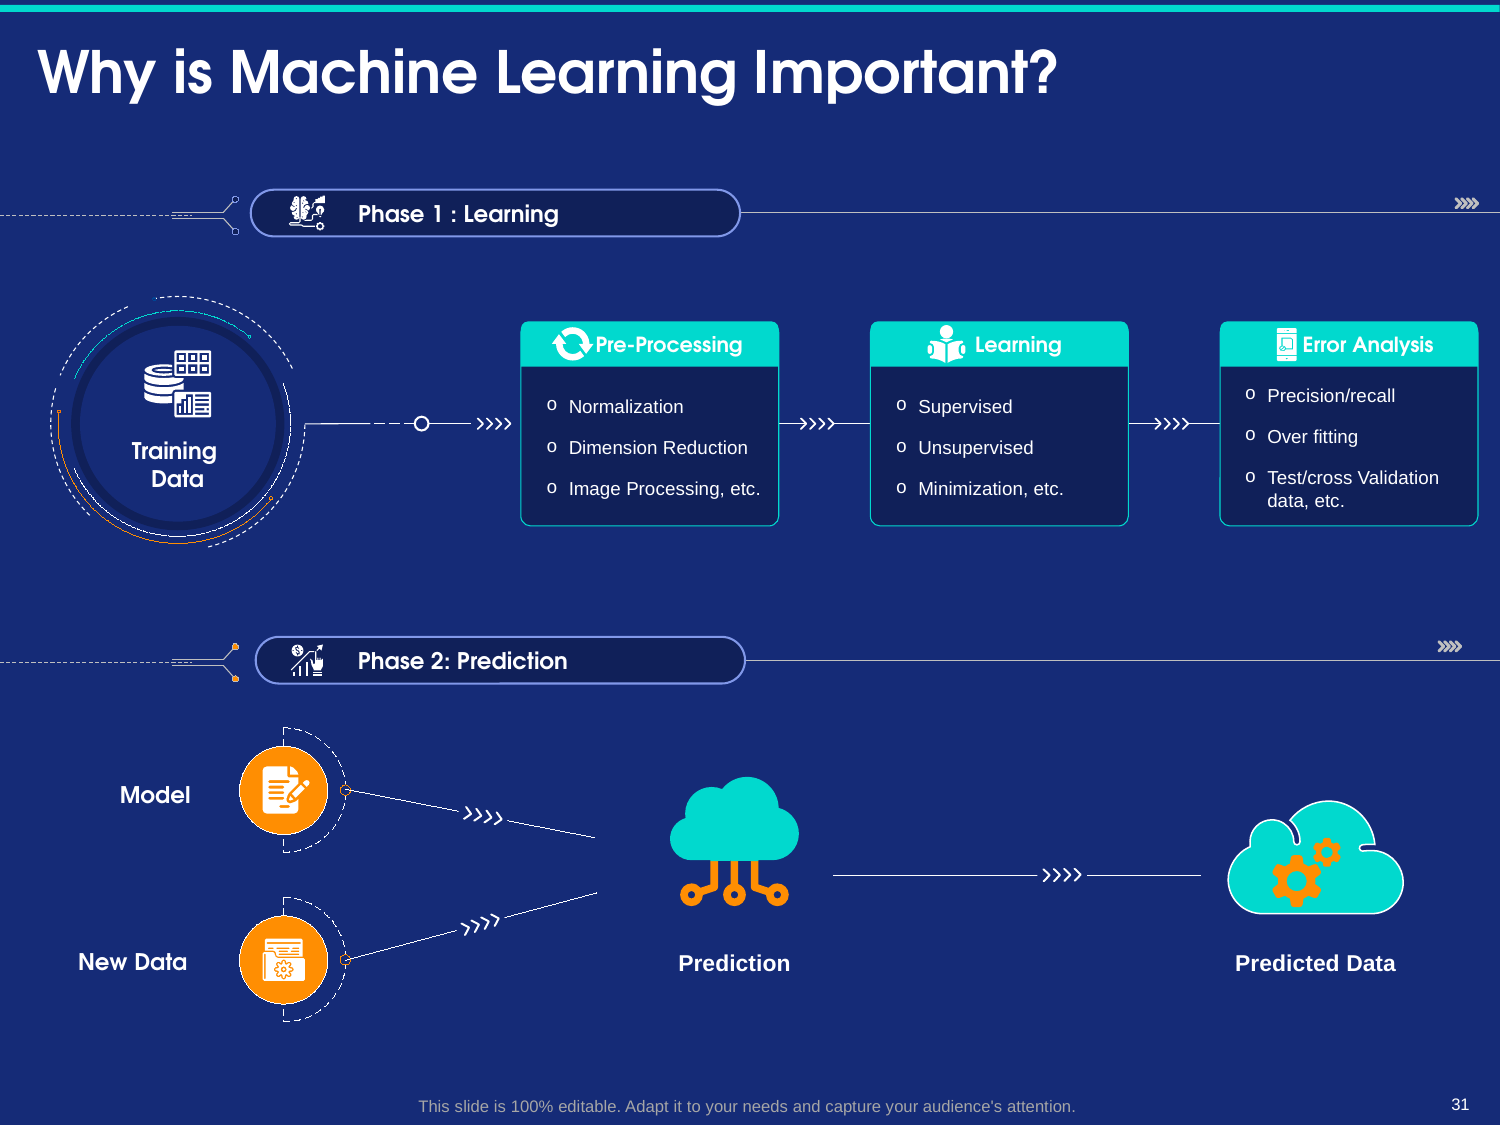

# Why is Machine Learning Important?

Phase 1 : Learning

Training
Data

Pre-Processing

Normalization
Dimension Reduction
Image Processing, etc.

Learning

Error Analysis

Precision/recall
Over fitting
Test/cross Validation data, etc.
Supervised
Unsupervised
Minimization, etc.

Phase 2: Prediction

Model

Prediction

New Data
Predicted Data

31
This slide is 100% editable. Adapt it to your needs and capture your audience's attention.